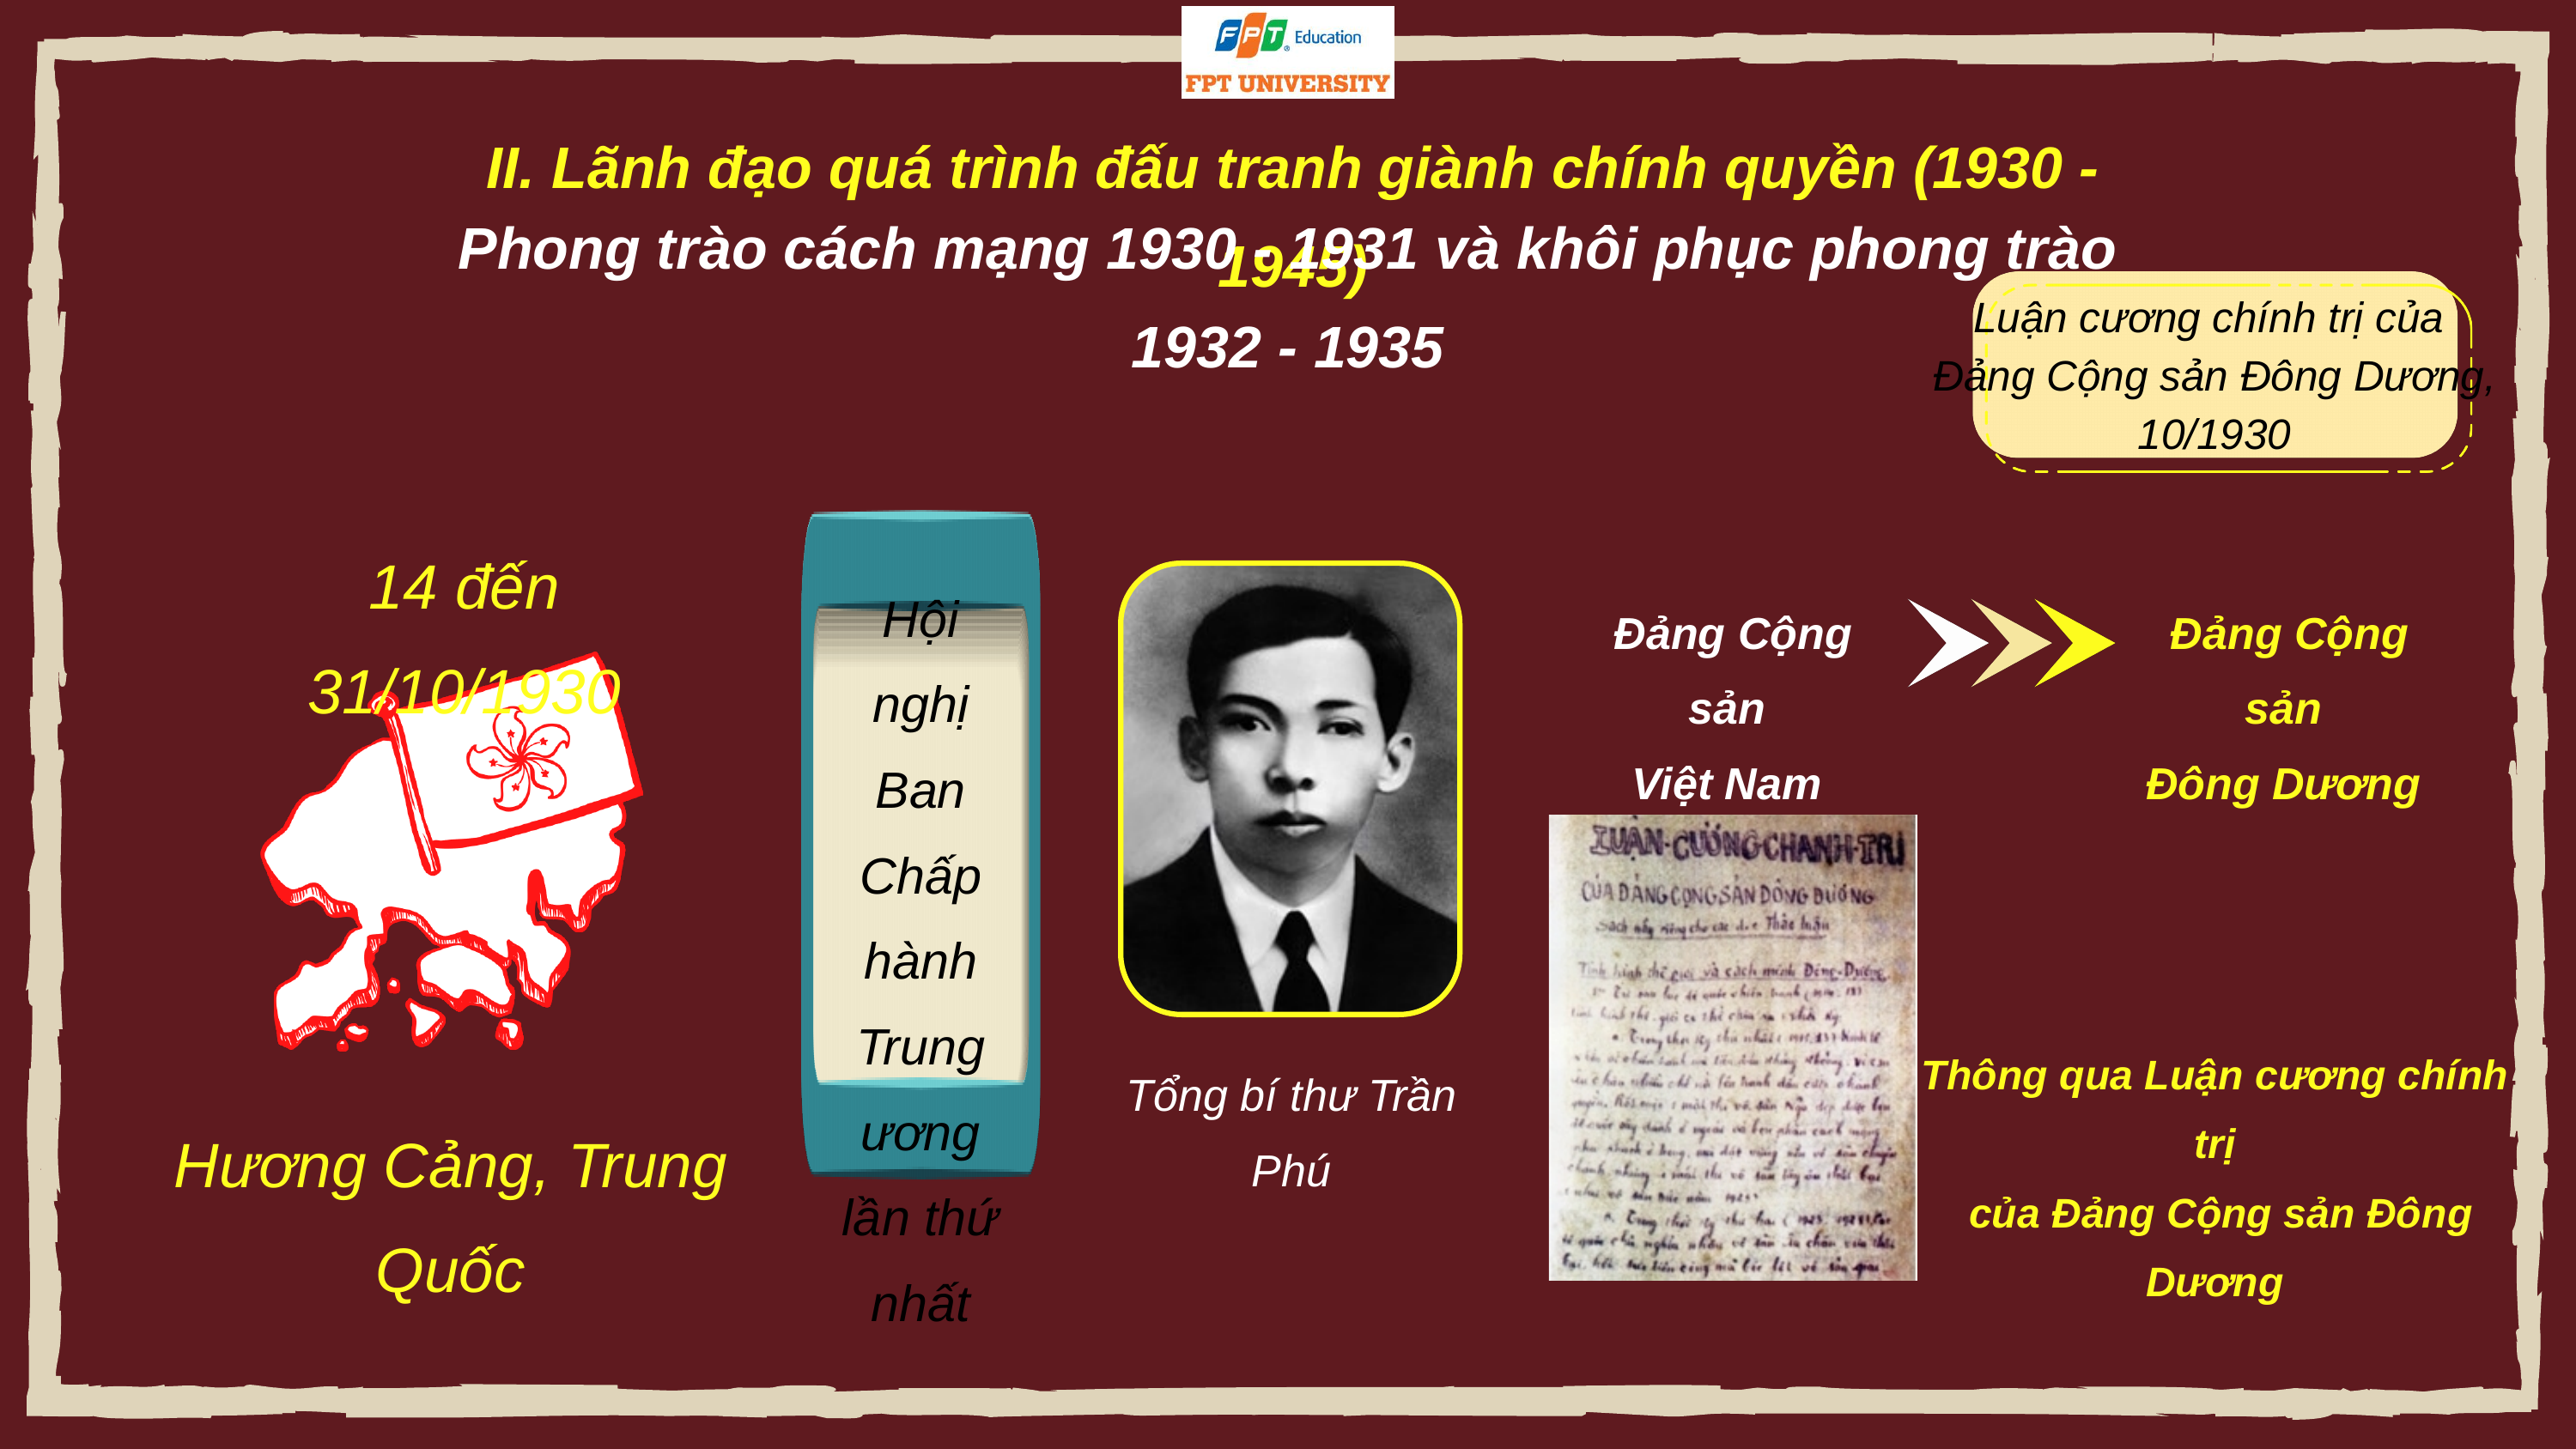

II. Lãnh đạo quá trình đấu tranh giành chính quyền (1930 - 1945)
Phong trào cách mạng 1930 - 1931 và khôi phục phong trào 1932 - 1935

Luận cương chính trị của
Đảng Cộng sản Đông Dương, 10/1930
14 đến 31/10/1930
Hội nghị Ban Chấp hành Trung ương lần thứ nhất

Đảng Cộng sản
Việt Nam
Đảng Cộng sản
Đông Dương

Thông qua Luận cương chính trị
 của Đảng Cộng sản Đông Dương
Tổng bí thư Trần Phú
Hương Cảng, Trung Quốc